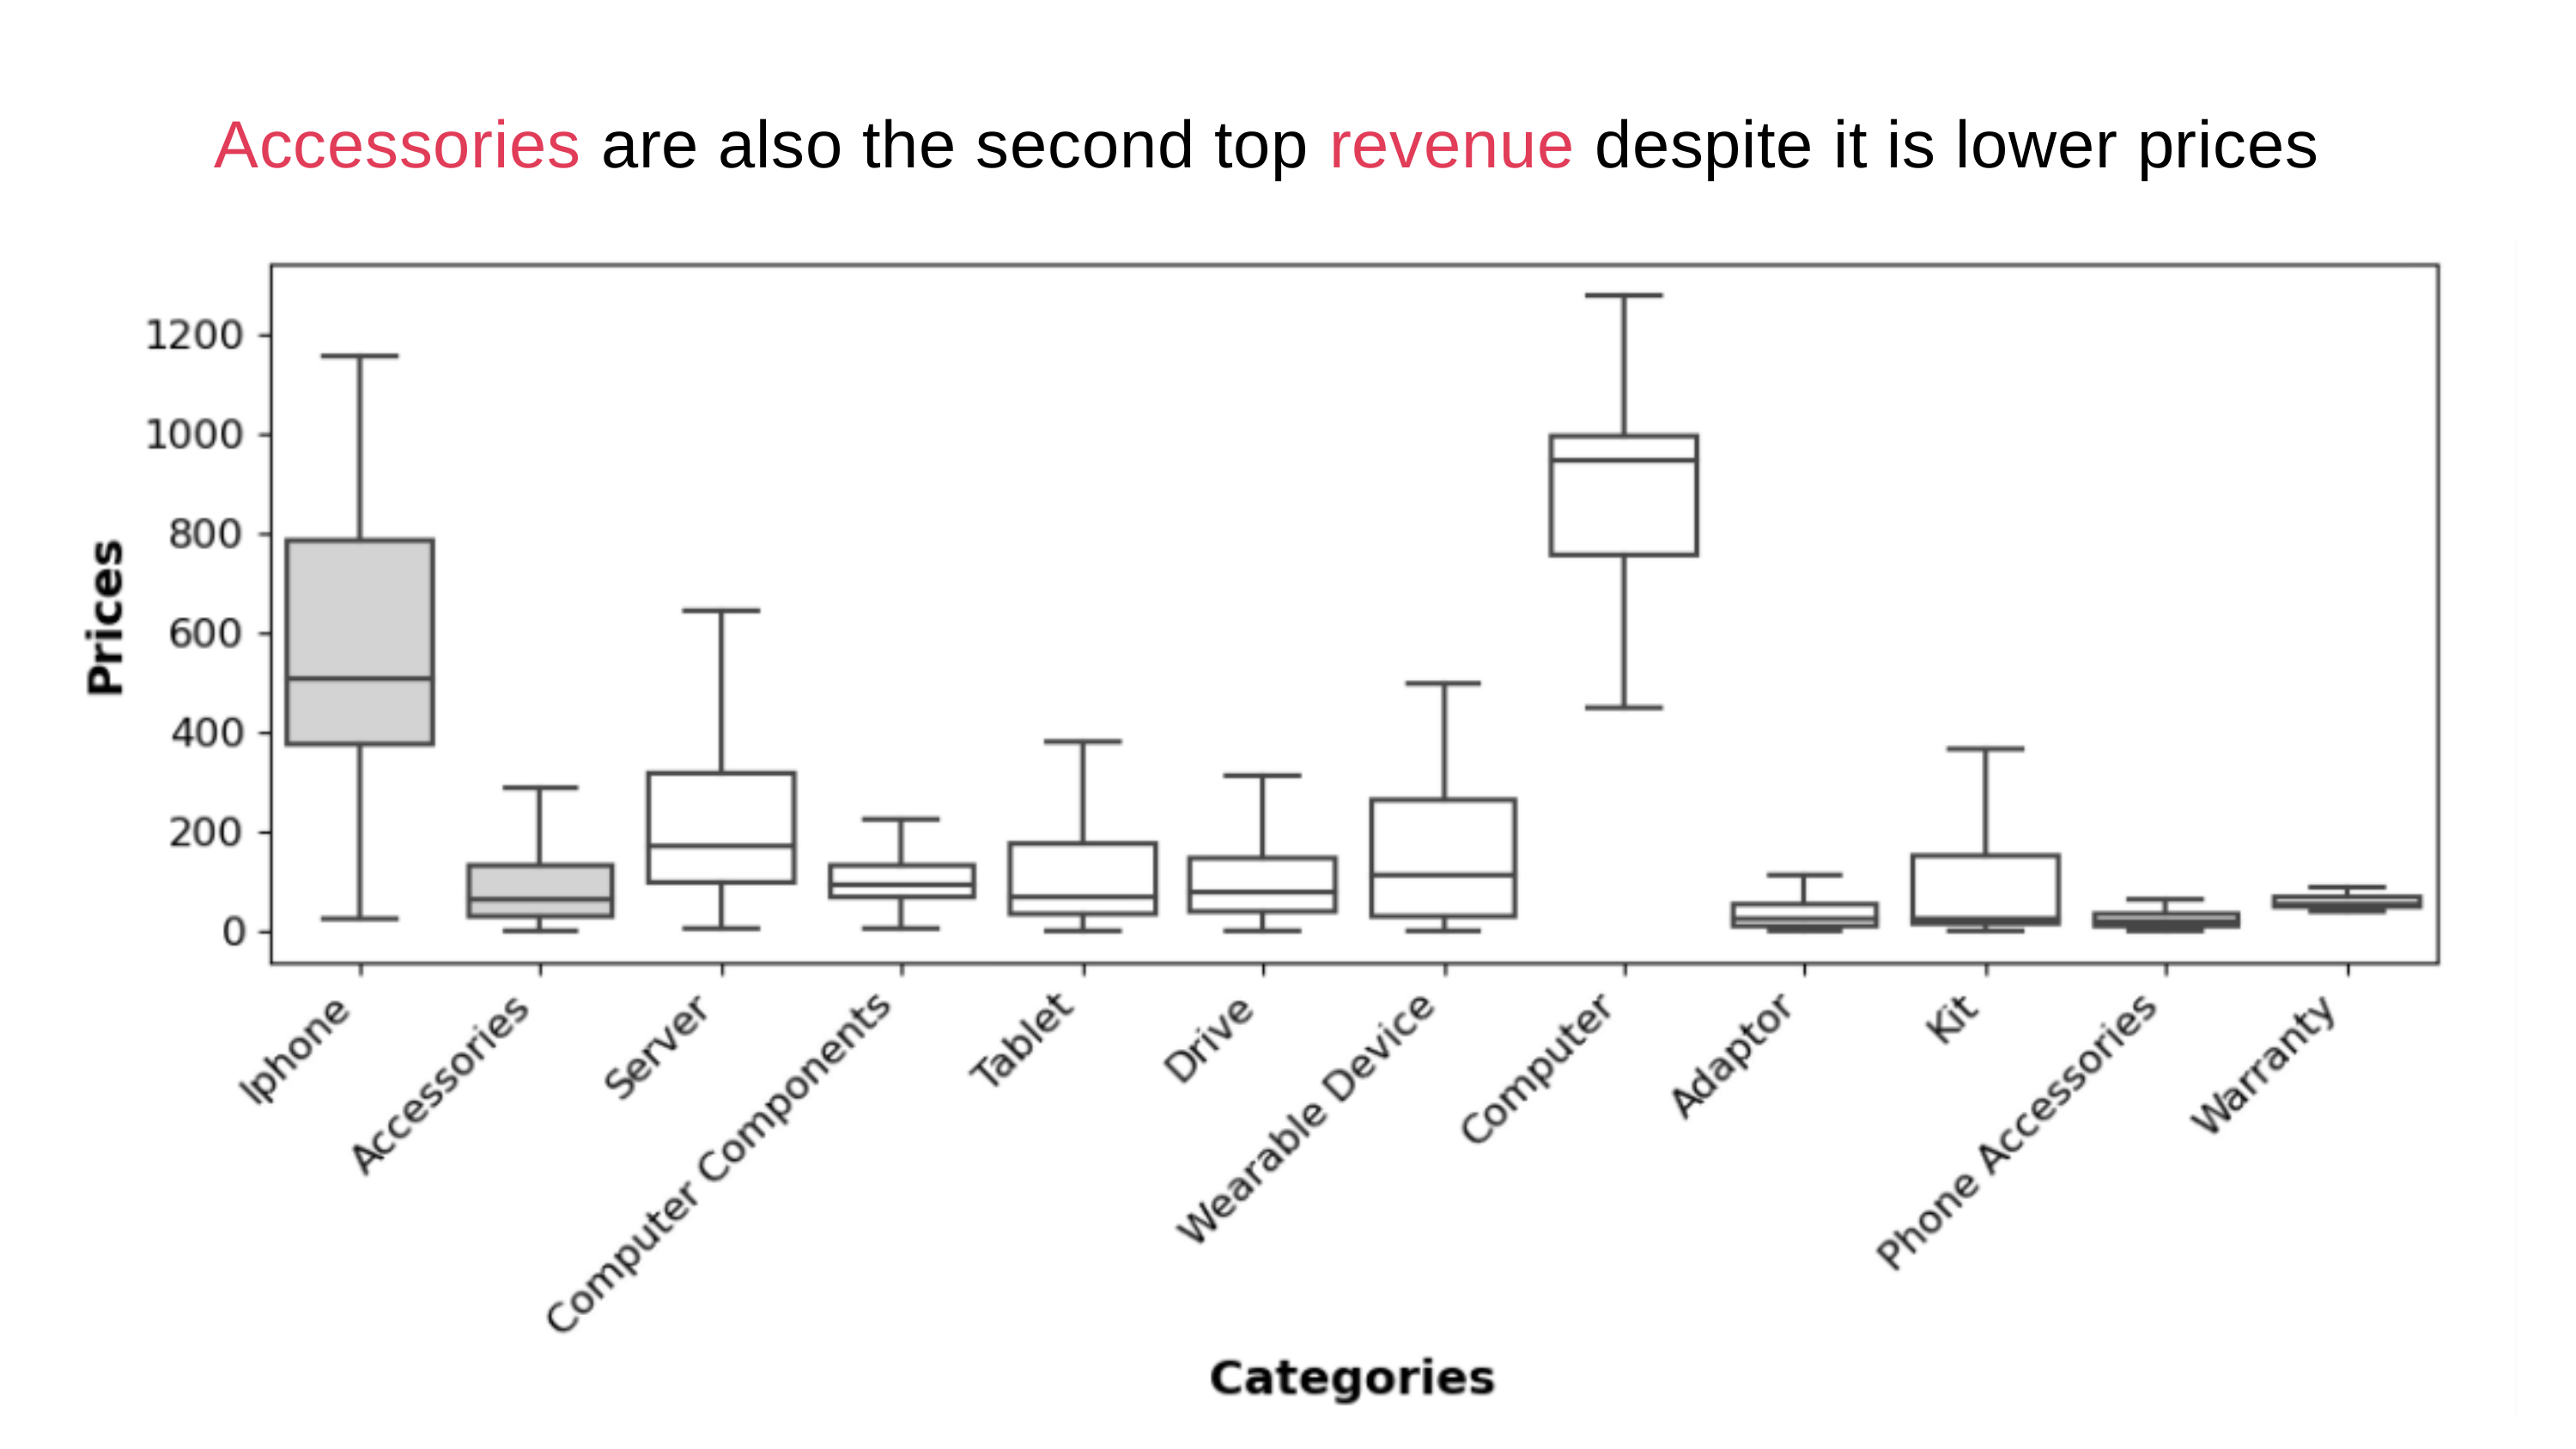

Accessories are also the second top revenue despite it is lower prices